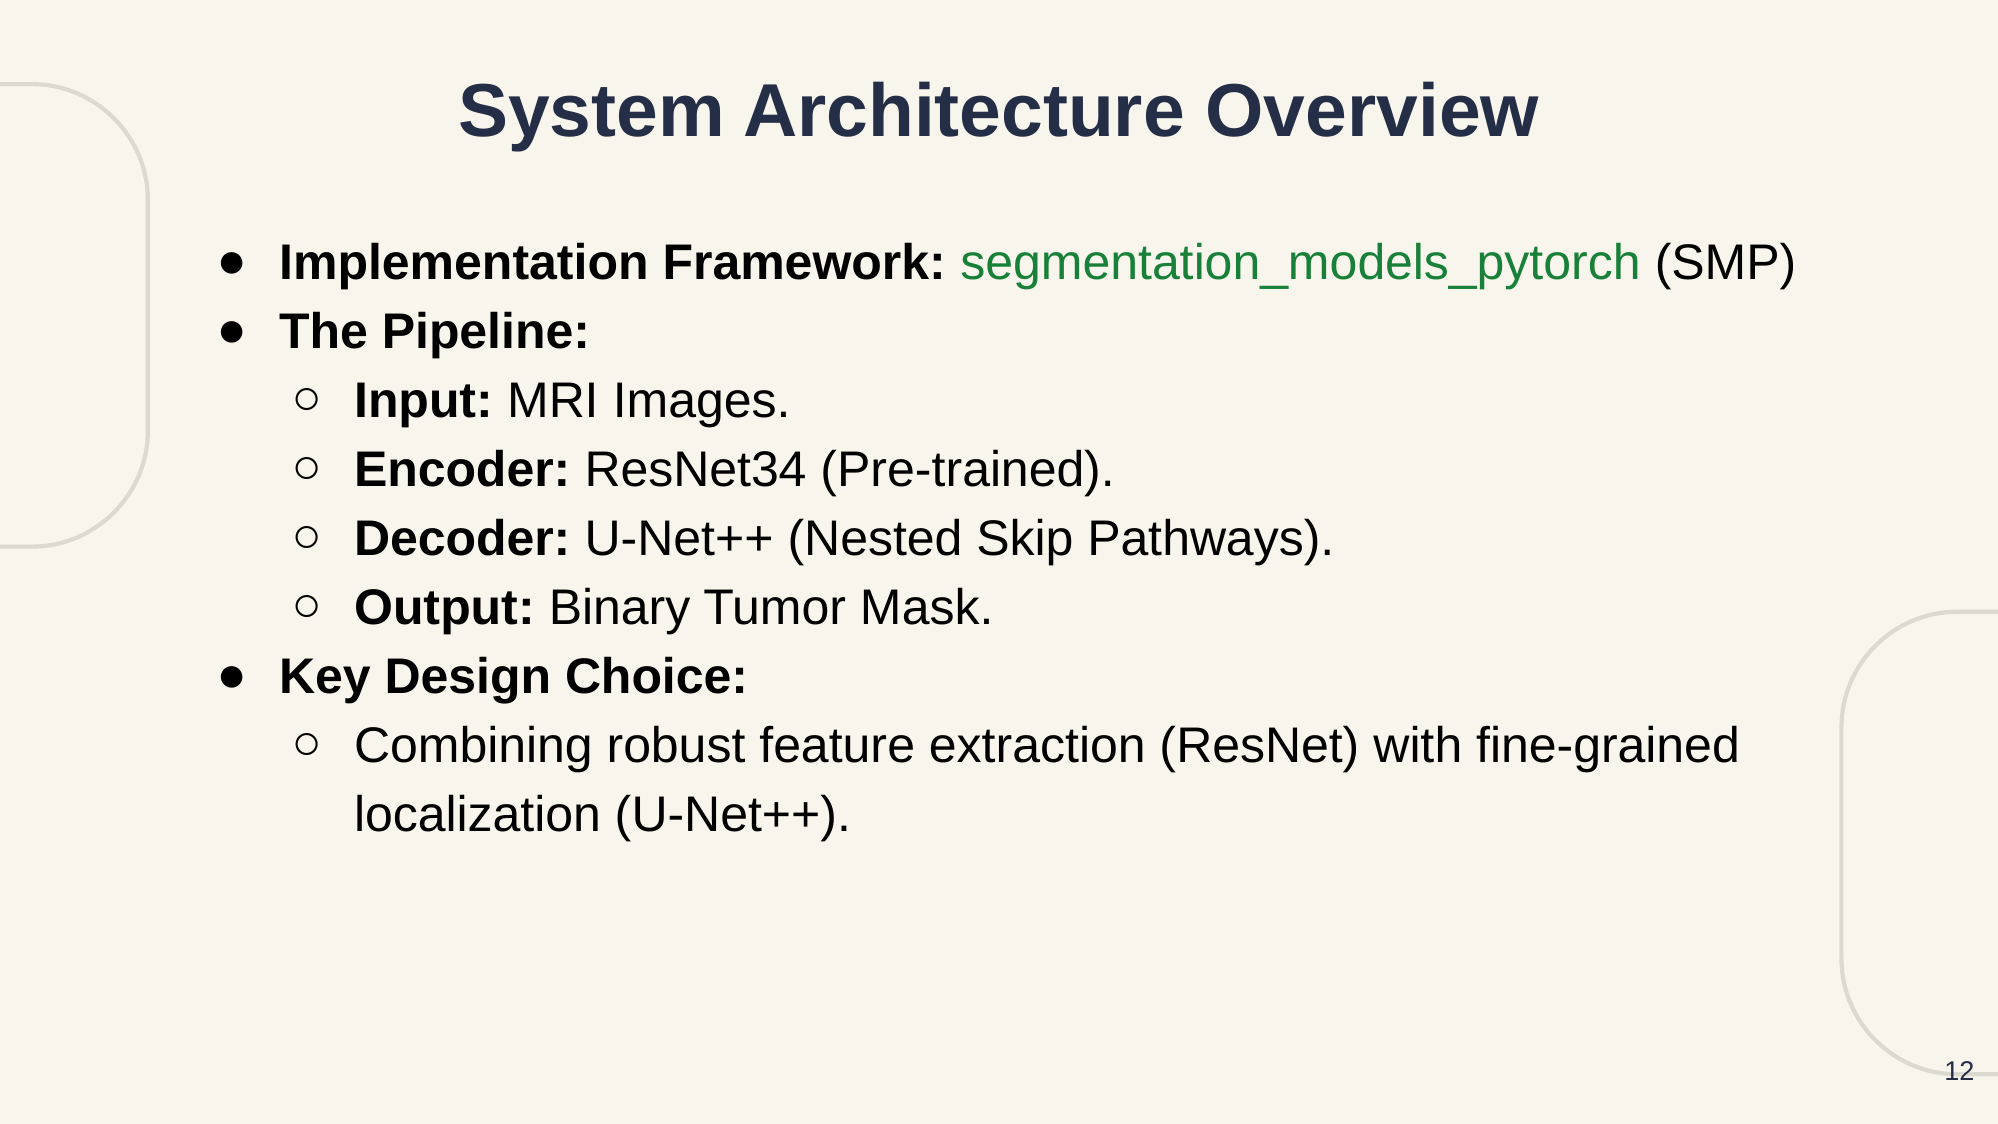

# System Architecture Overview
Implementation Framework: segmentation_models_pytorch (SMP)
The Pipeline:
Input: MRI Images.
Encoder: ResNet34 (Pre-trained).
Decoder: U-Net++ (Nested Skip Pathways).
Output: Binary Tumor Mask.
Key Design Choice:
Combining robust feature extraction (ResNet) with fine-grained localization (U-Net++).
12